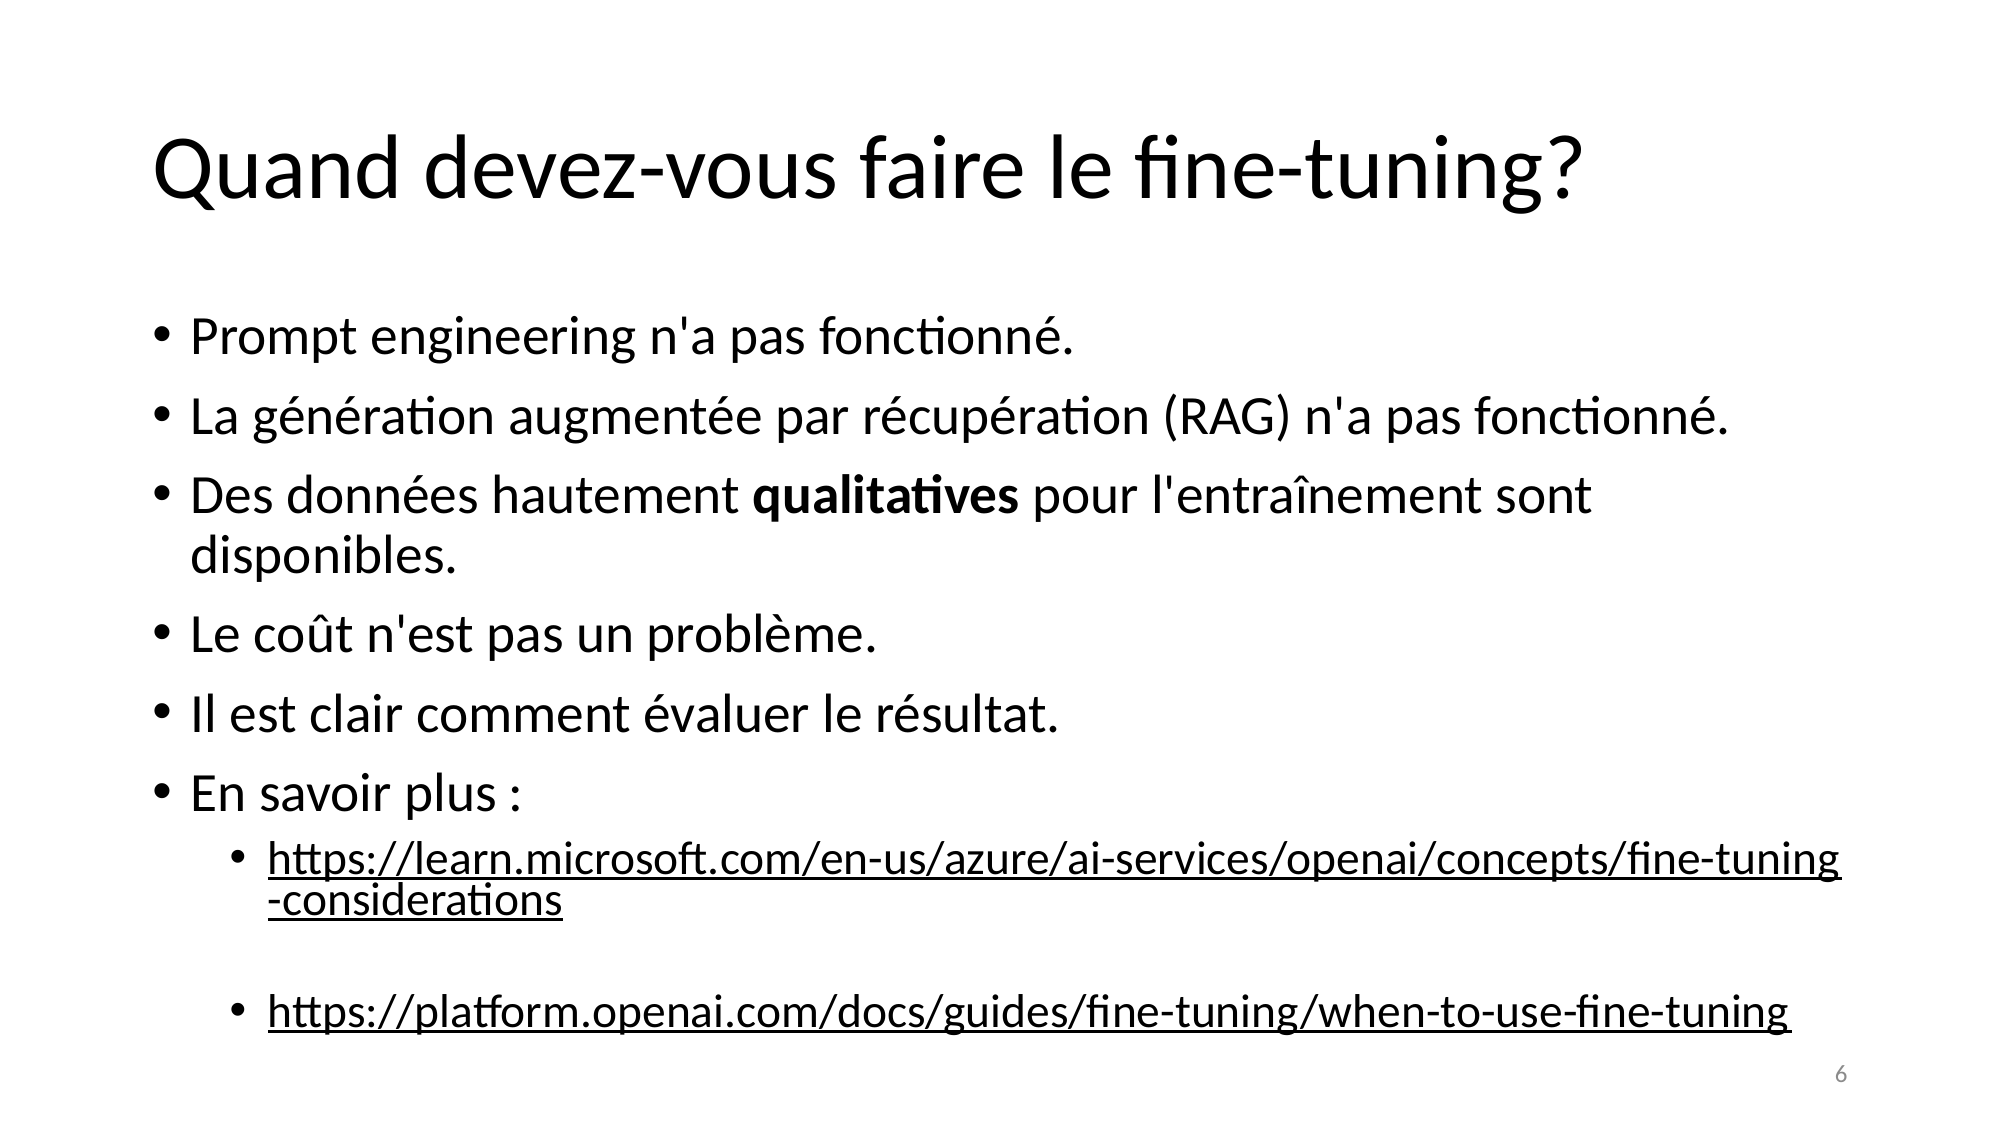

# Quand devez-vous faire le fine-tuning?
Prompt engineering n'a pas fonctionné.
La génération augmentée par récupération (RAG) n'a pas fonctionné.
Des données hautement qualitatives pour l'entraînement sont disponibles.
Le coût n'est pas un problème.
Il est clair comment évaluer le résultat.
En savoir plus :
https://learn.microsoft.com/en-us/azure/ai-services/openai/concepts/fine-tuning-considerations
https://platform.openai.com/docs/guides/fine-tuning/when-to-use-fine-tuning

6